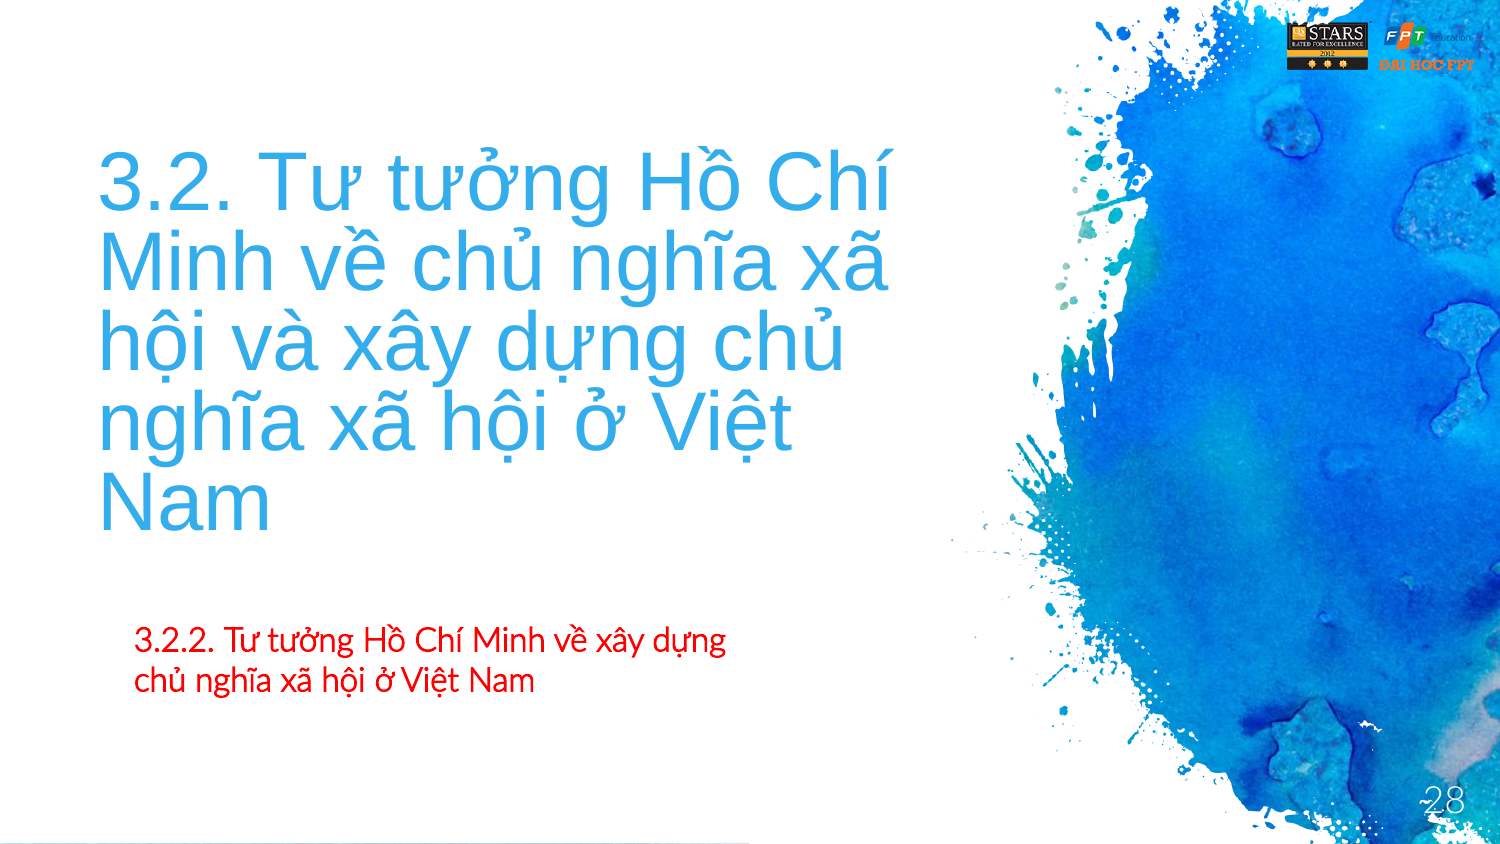

# 3.2. Tư tưởng Hồ Chí Minh về chủ nghĩa xã hội và xây dựng chủ nghĩa xã hội ở Việt Nam
3.2.2. Tư tưởng Hồ Chí Minh về xây dựng chủ nghĩa xã hội ở Việt Nam
28